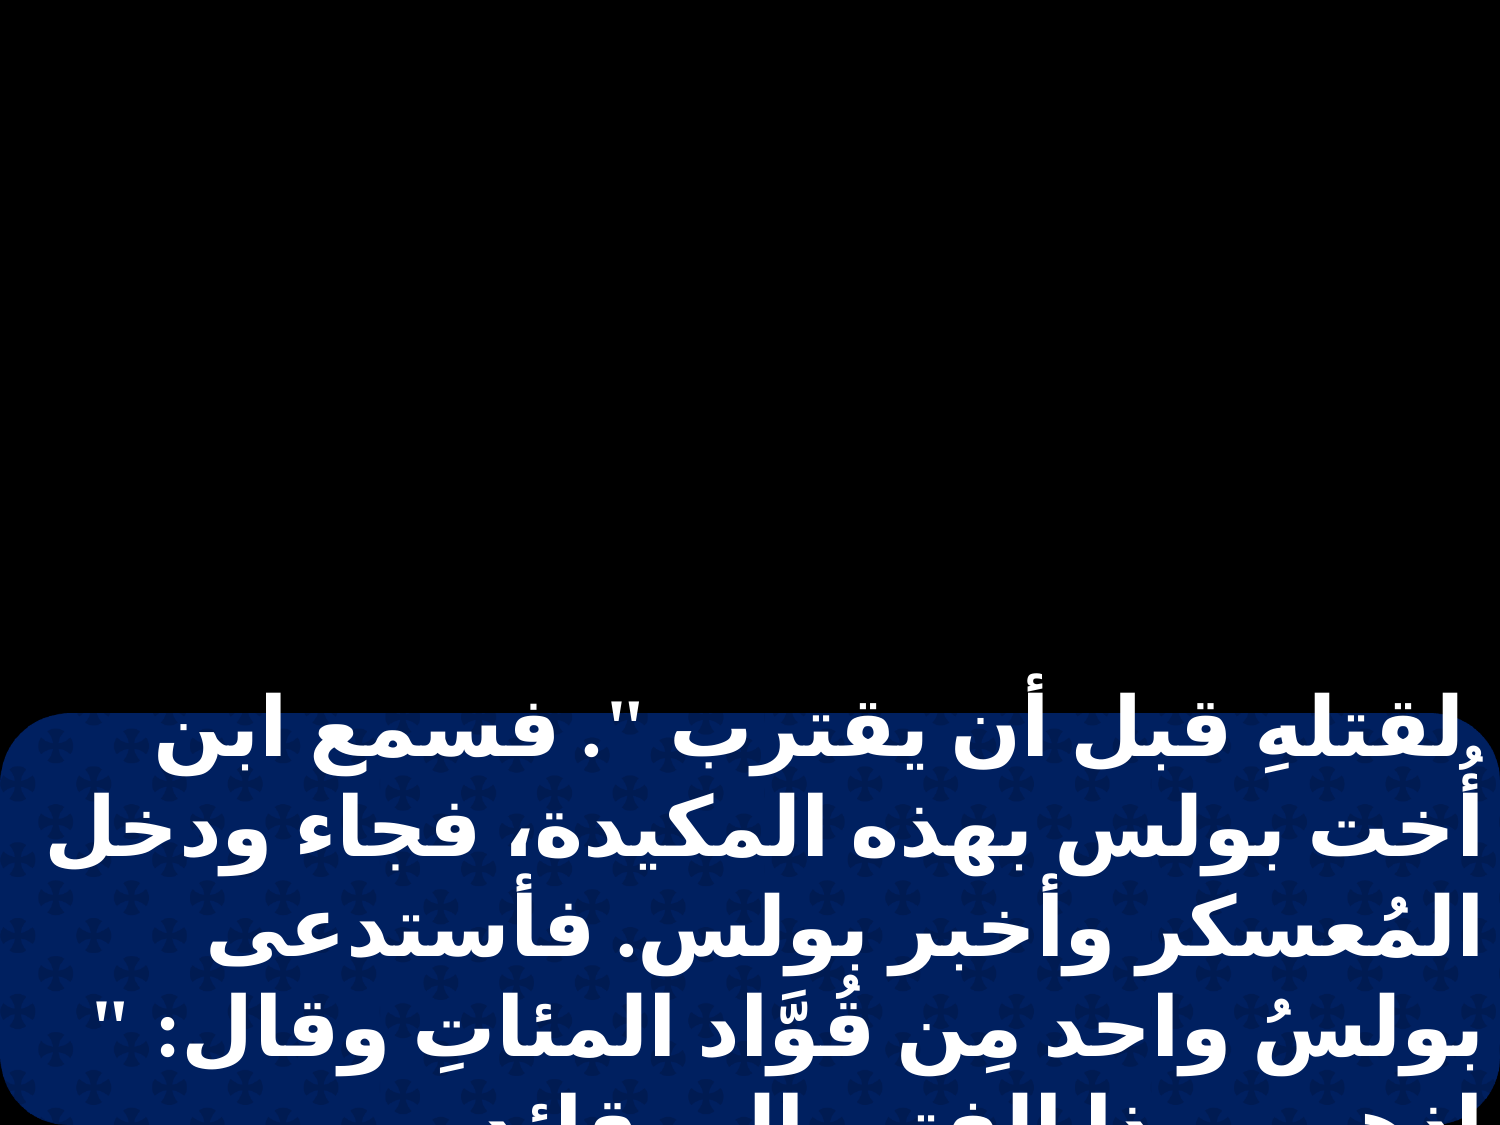

لقتلهِ قبل أن يقترب ". فسمع ابن أُخت بولس بهذه المكيدة، فجاء ودخل المُعسكر وأخبر بولس. فأستدعى بولسُ واحد مِن قُوَّاد المئاتِ وقال: " اذهب بهذا الفتى إلى قائد